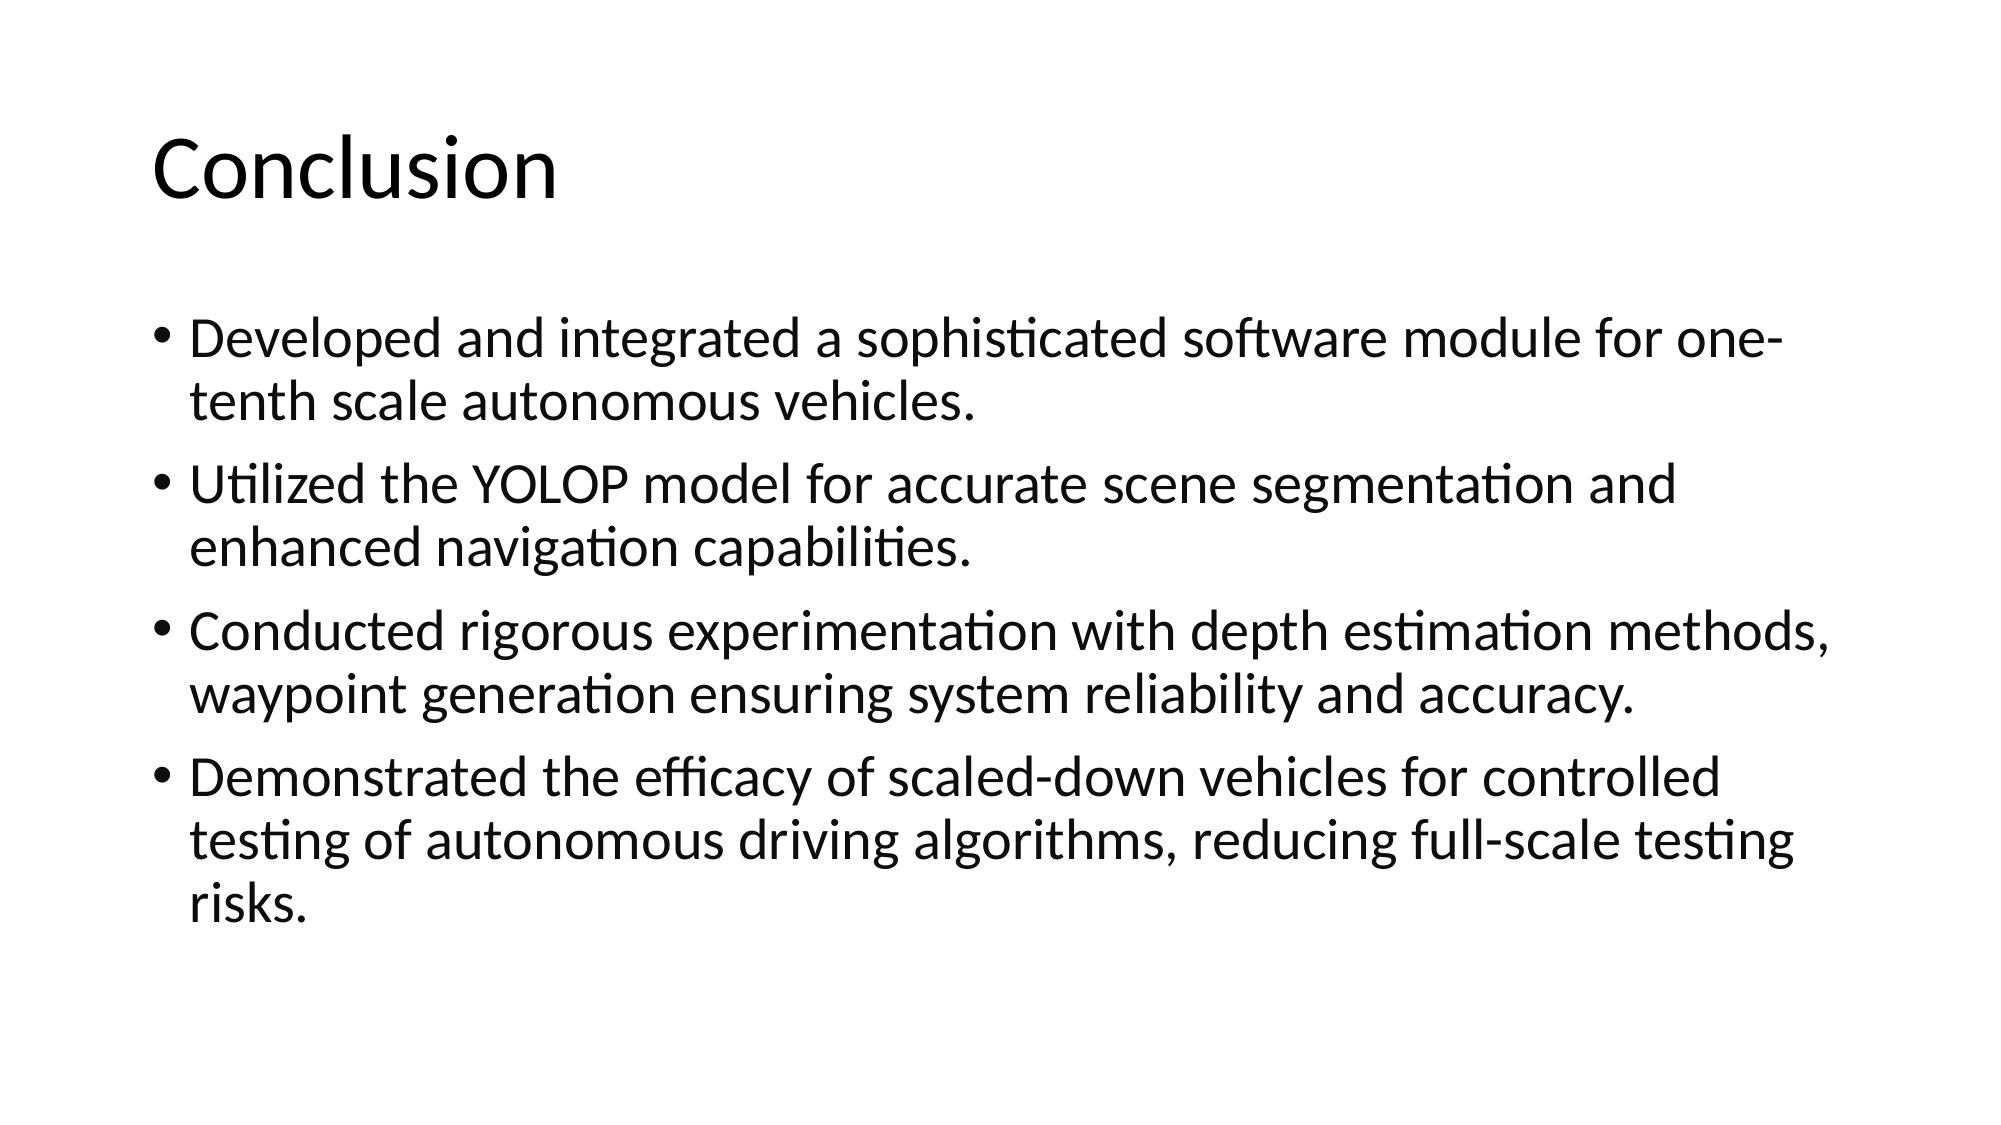

# Conclusion
Developed and integrated a sophisticated software module for one-tenth scale autonomous vehicles.
Utilized the YOLOP model for accurate scene segmentation and enhanced navigation capabilities.
Conducted rigorous experimentation with depth estimation methods, waypoint generation ensuring system reliability and accuracy.
Demonstrated the efficacy of scaled-down vehicles for controlled testing of autonomous driving algorithms, reducing full-scale testing risks.